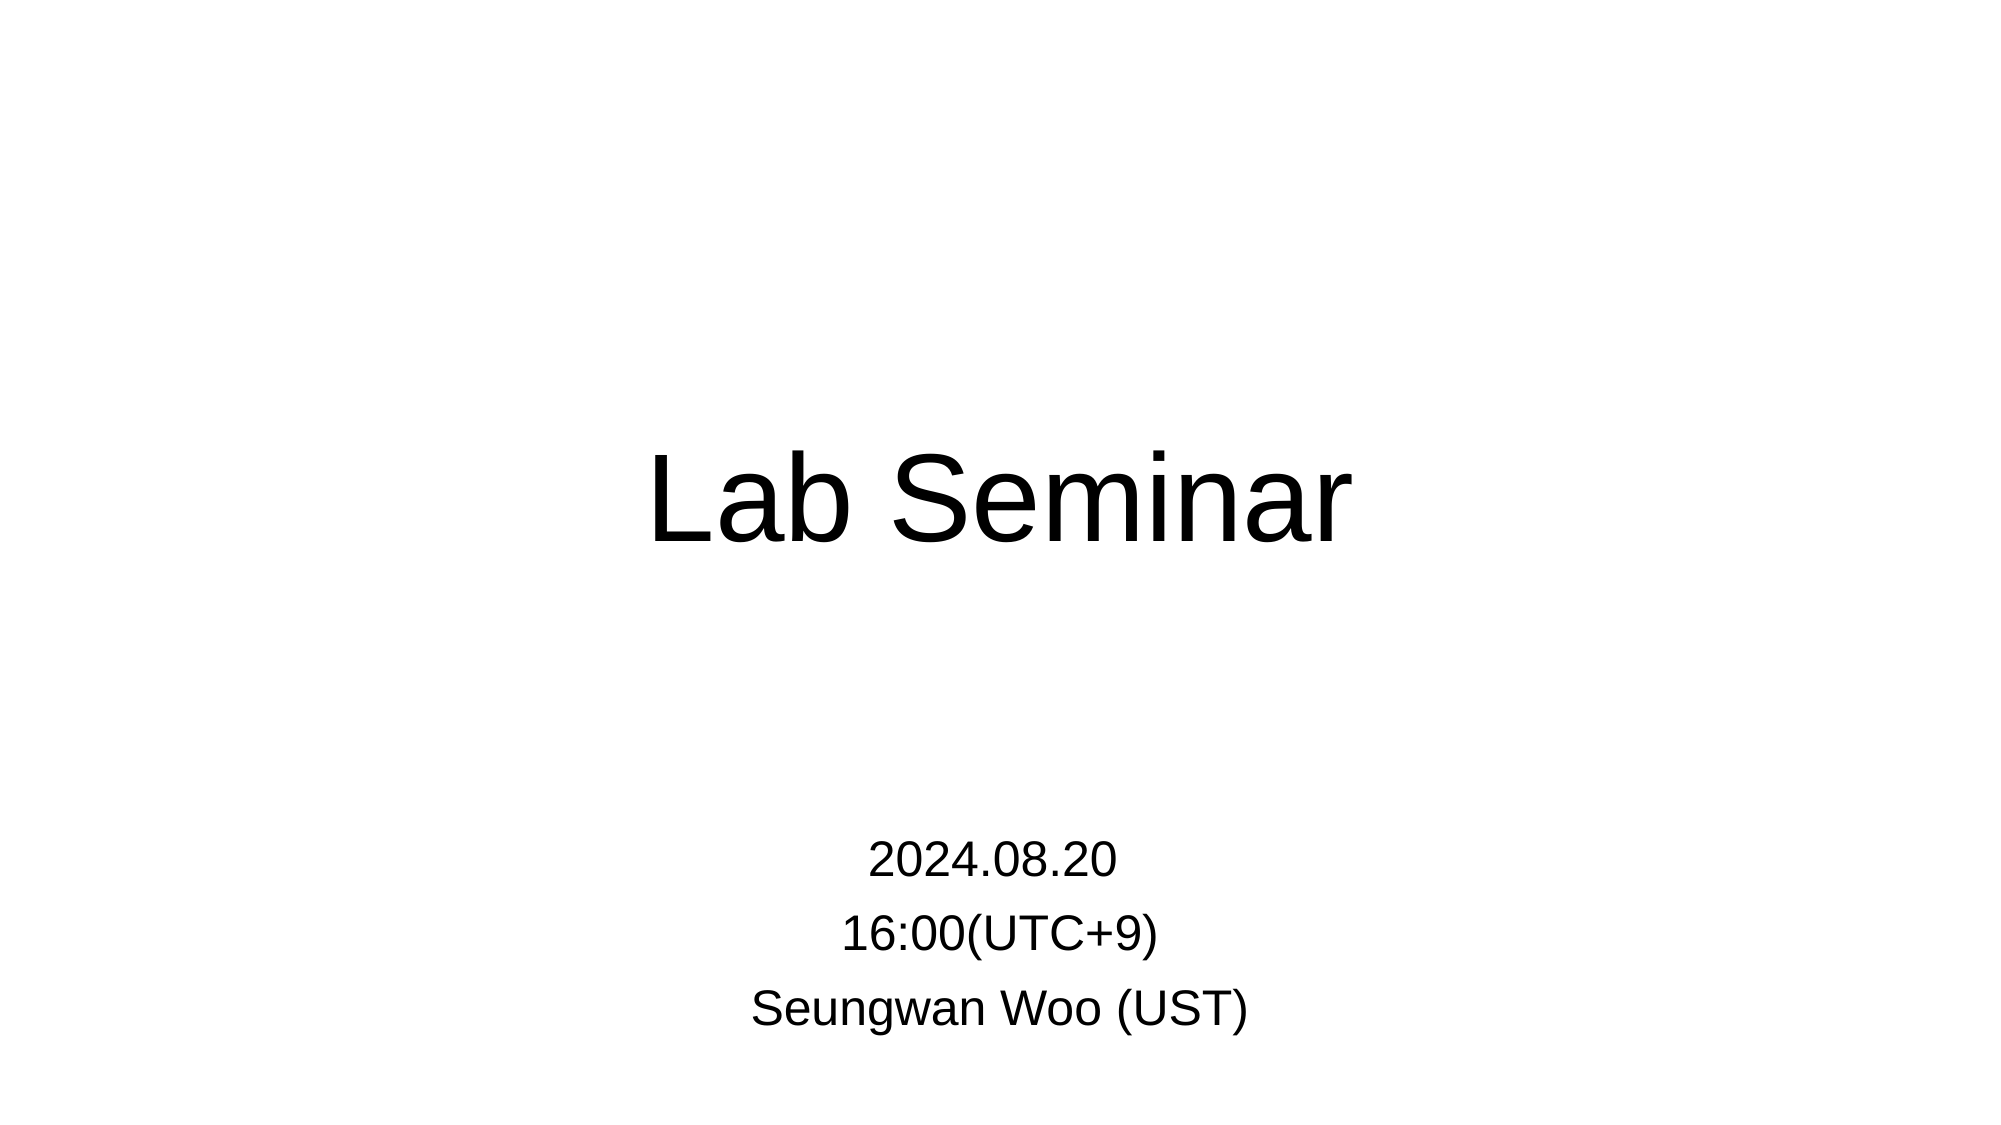

# Lab Seminar
2024.08.20
16:00(UTC+9)
Seungwan Woo (UST)